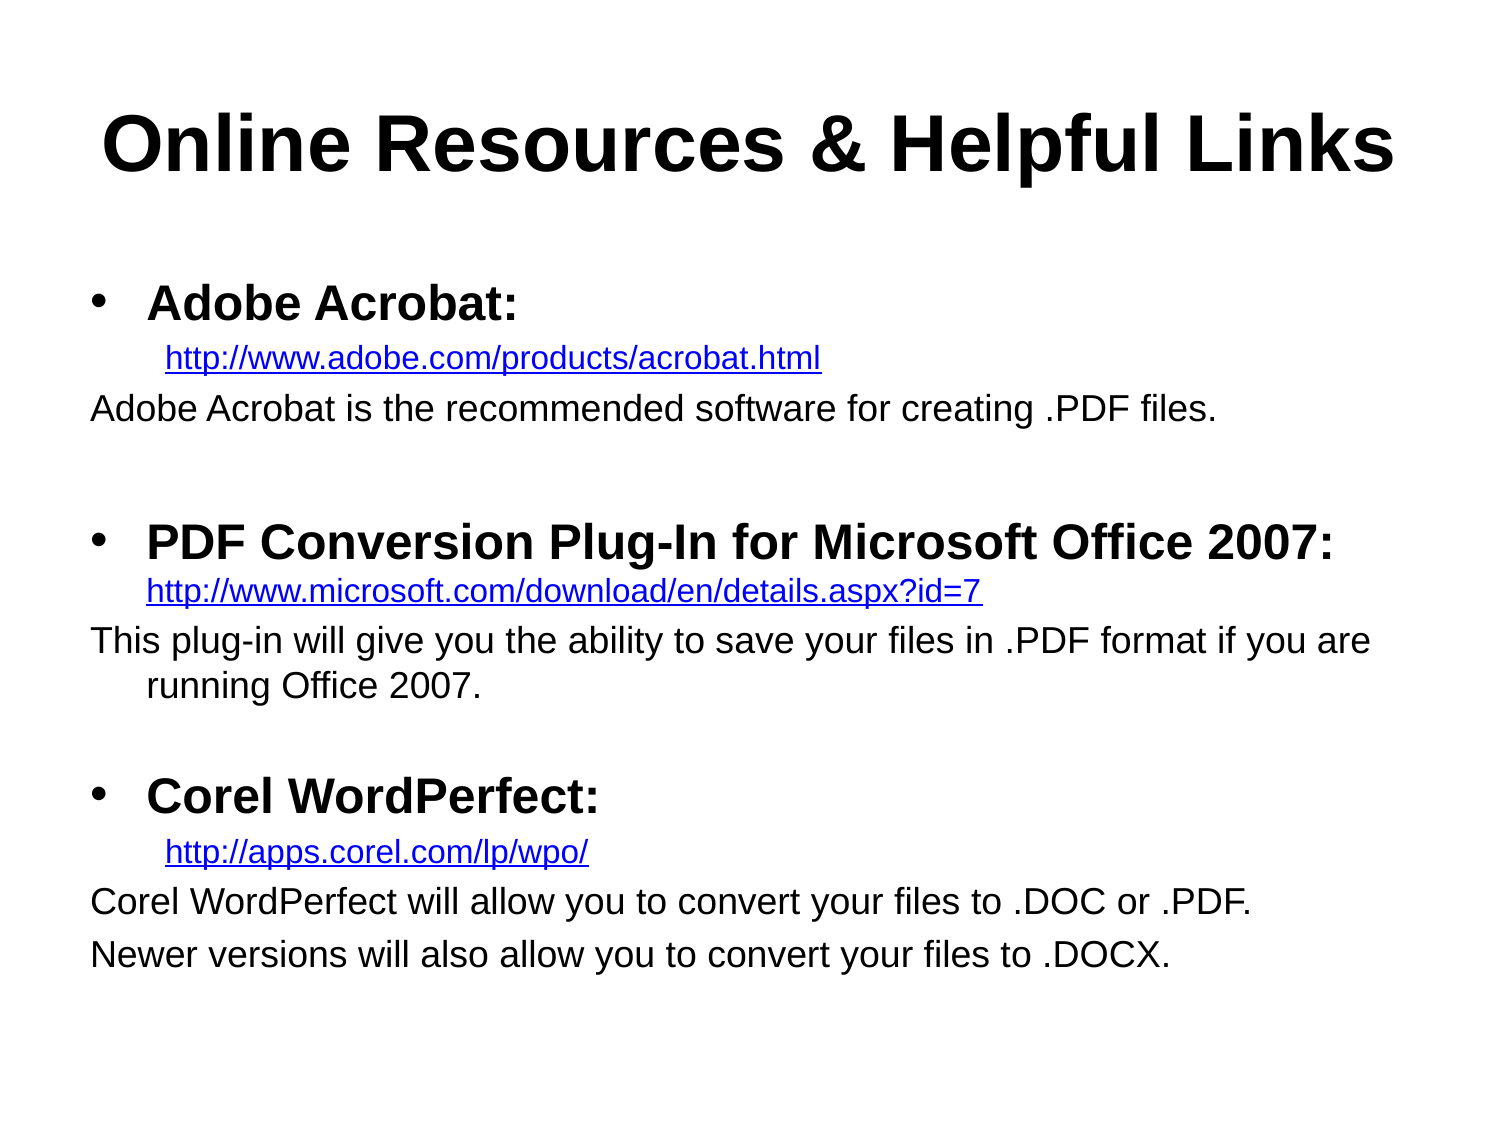

# Online Resources & Helpful Links
Adobe Acrobat:
http://www.adobe.com/products/acrobat.html
Adobe Acrobat is the recommended software for creating .PDF files.

PDF Conversion Plug-In for Microsoft Office 2007: http://www.microsoft.com/download/en/details.aspx?id=7
This plug-in will give you the ability to save your files in .PDF format if you are running Office 2007.

Corel WordPerfect:
http://apps.corel.com/lp/wpo/
Corel WordPerfect will allow you to convert your files to .DOC or .PDF.
Newer versions will also allow you to convert your files to .DOCX.